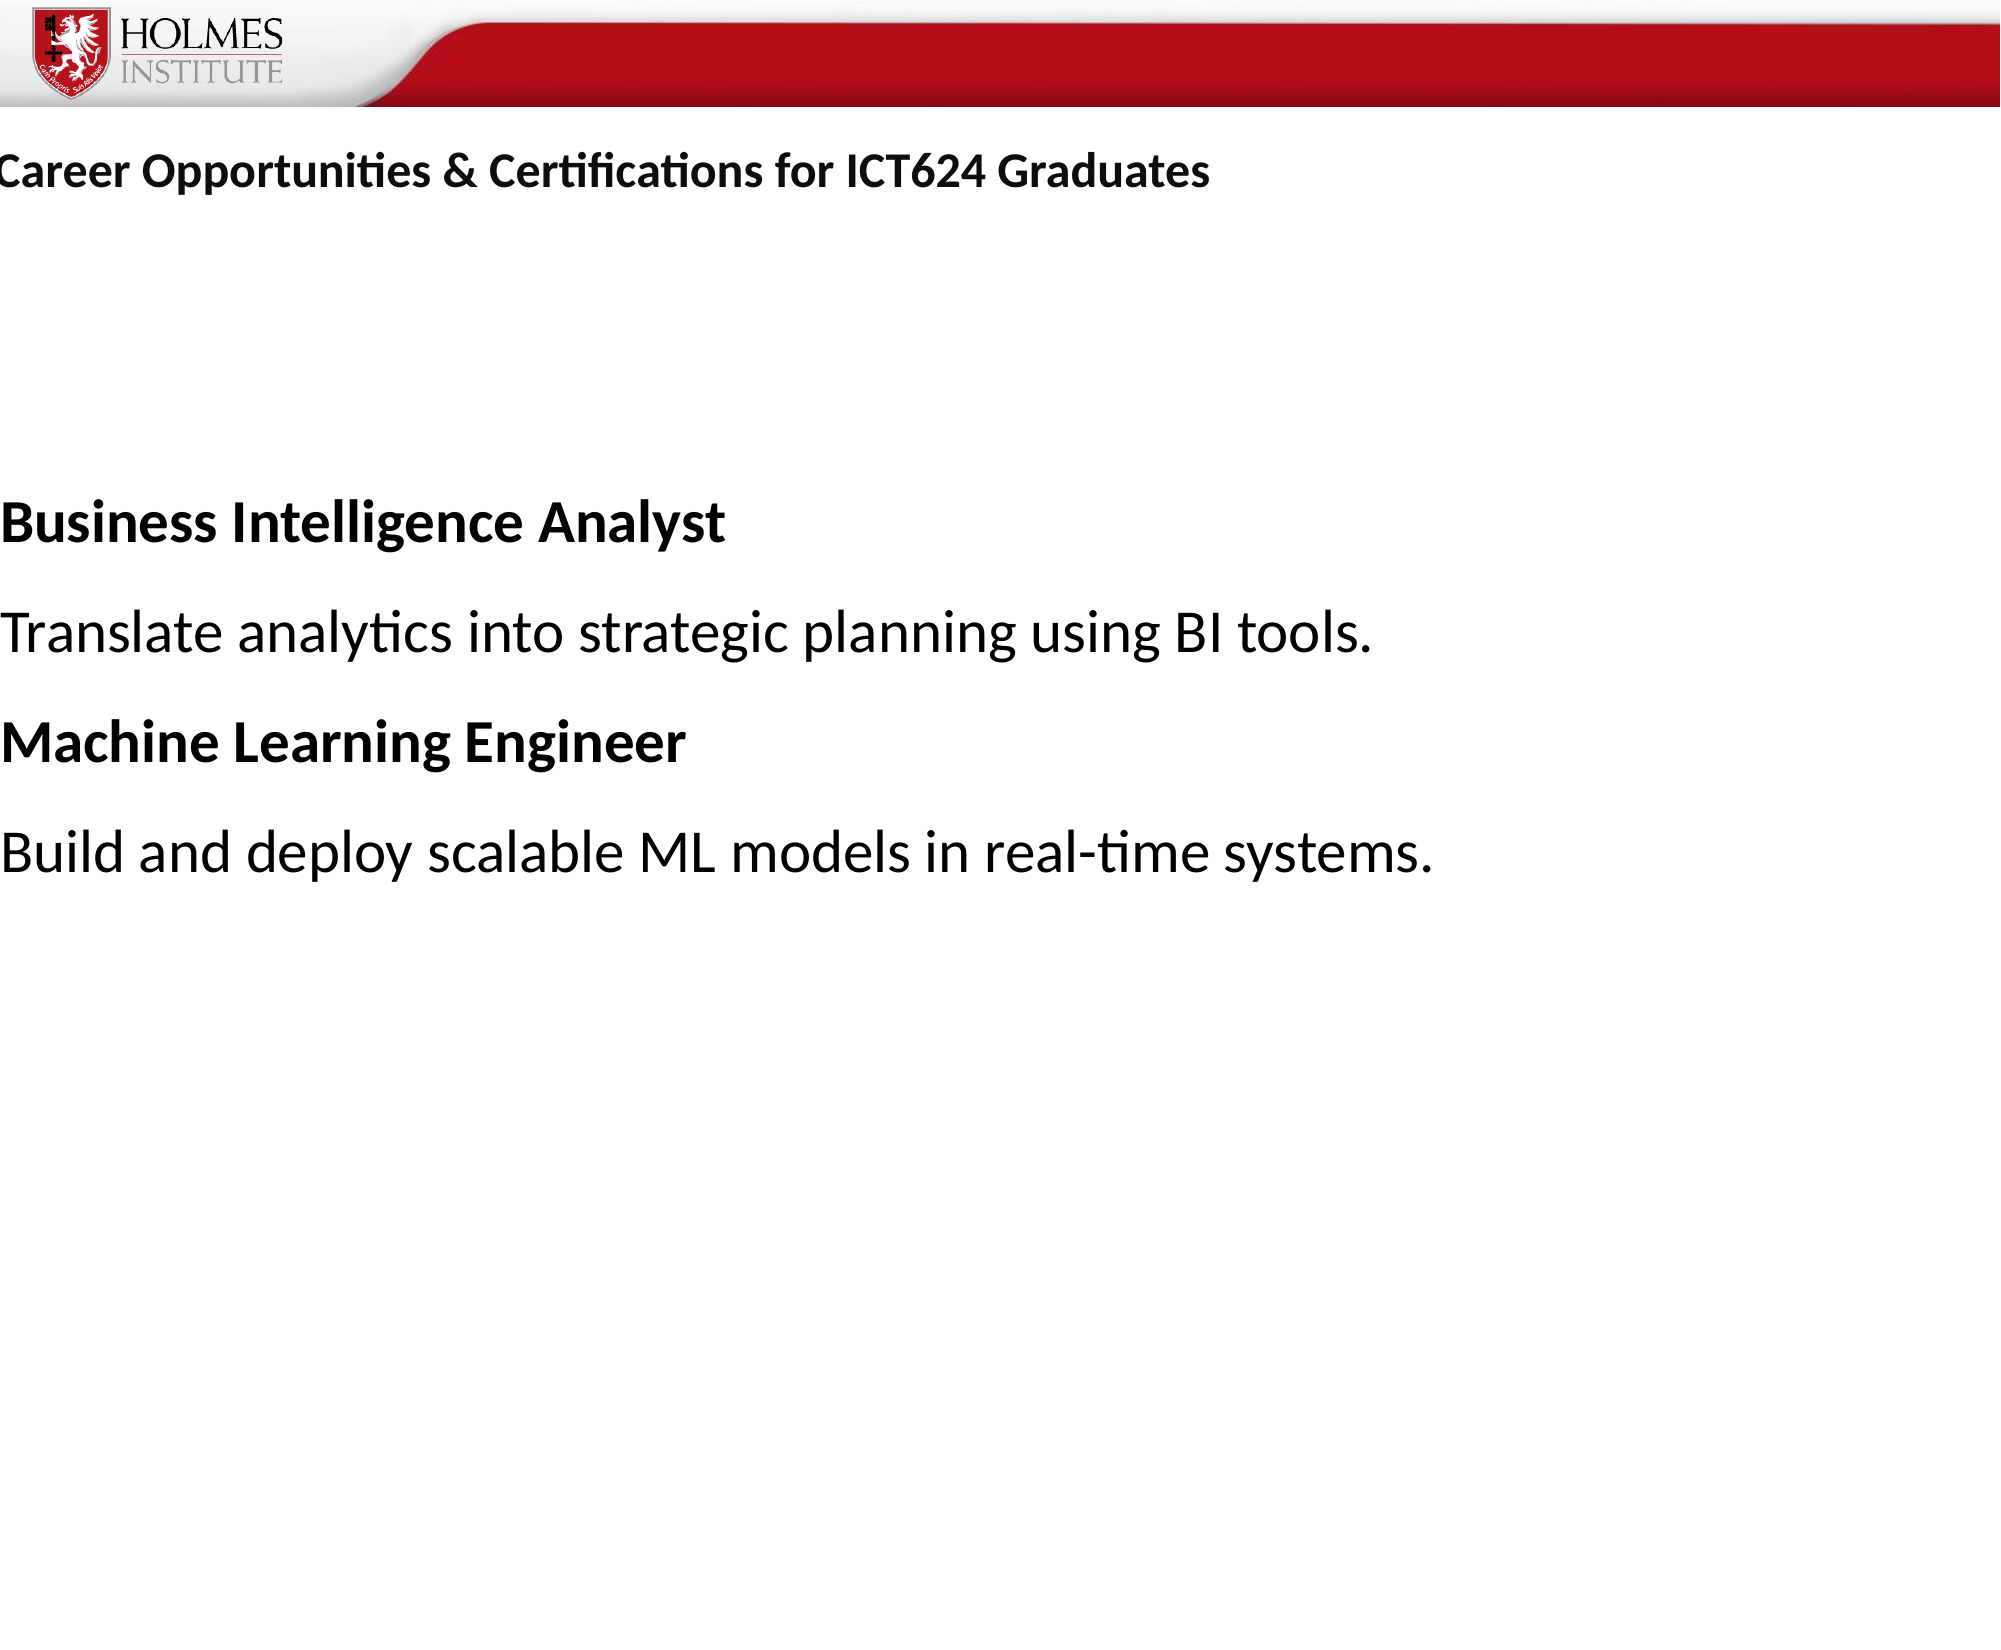

# Career Opportunities & Certifications for ICT624 Graduates
Business Intelligence Analyst
Translate analytics into strategic planning using BI tools.
Machine Learning Engineer
Build and deploy scalable ML models in real-time systems.